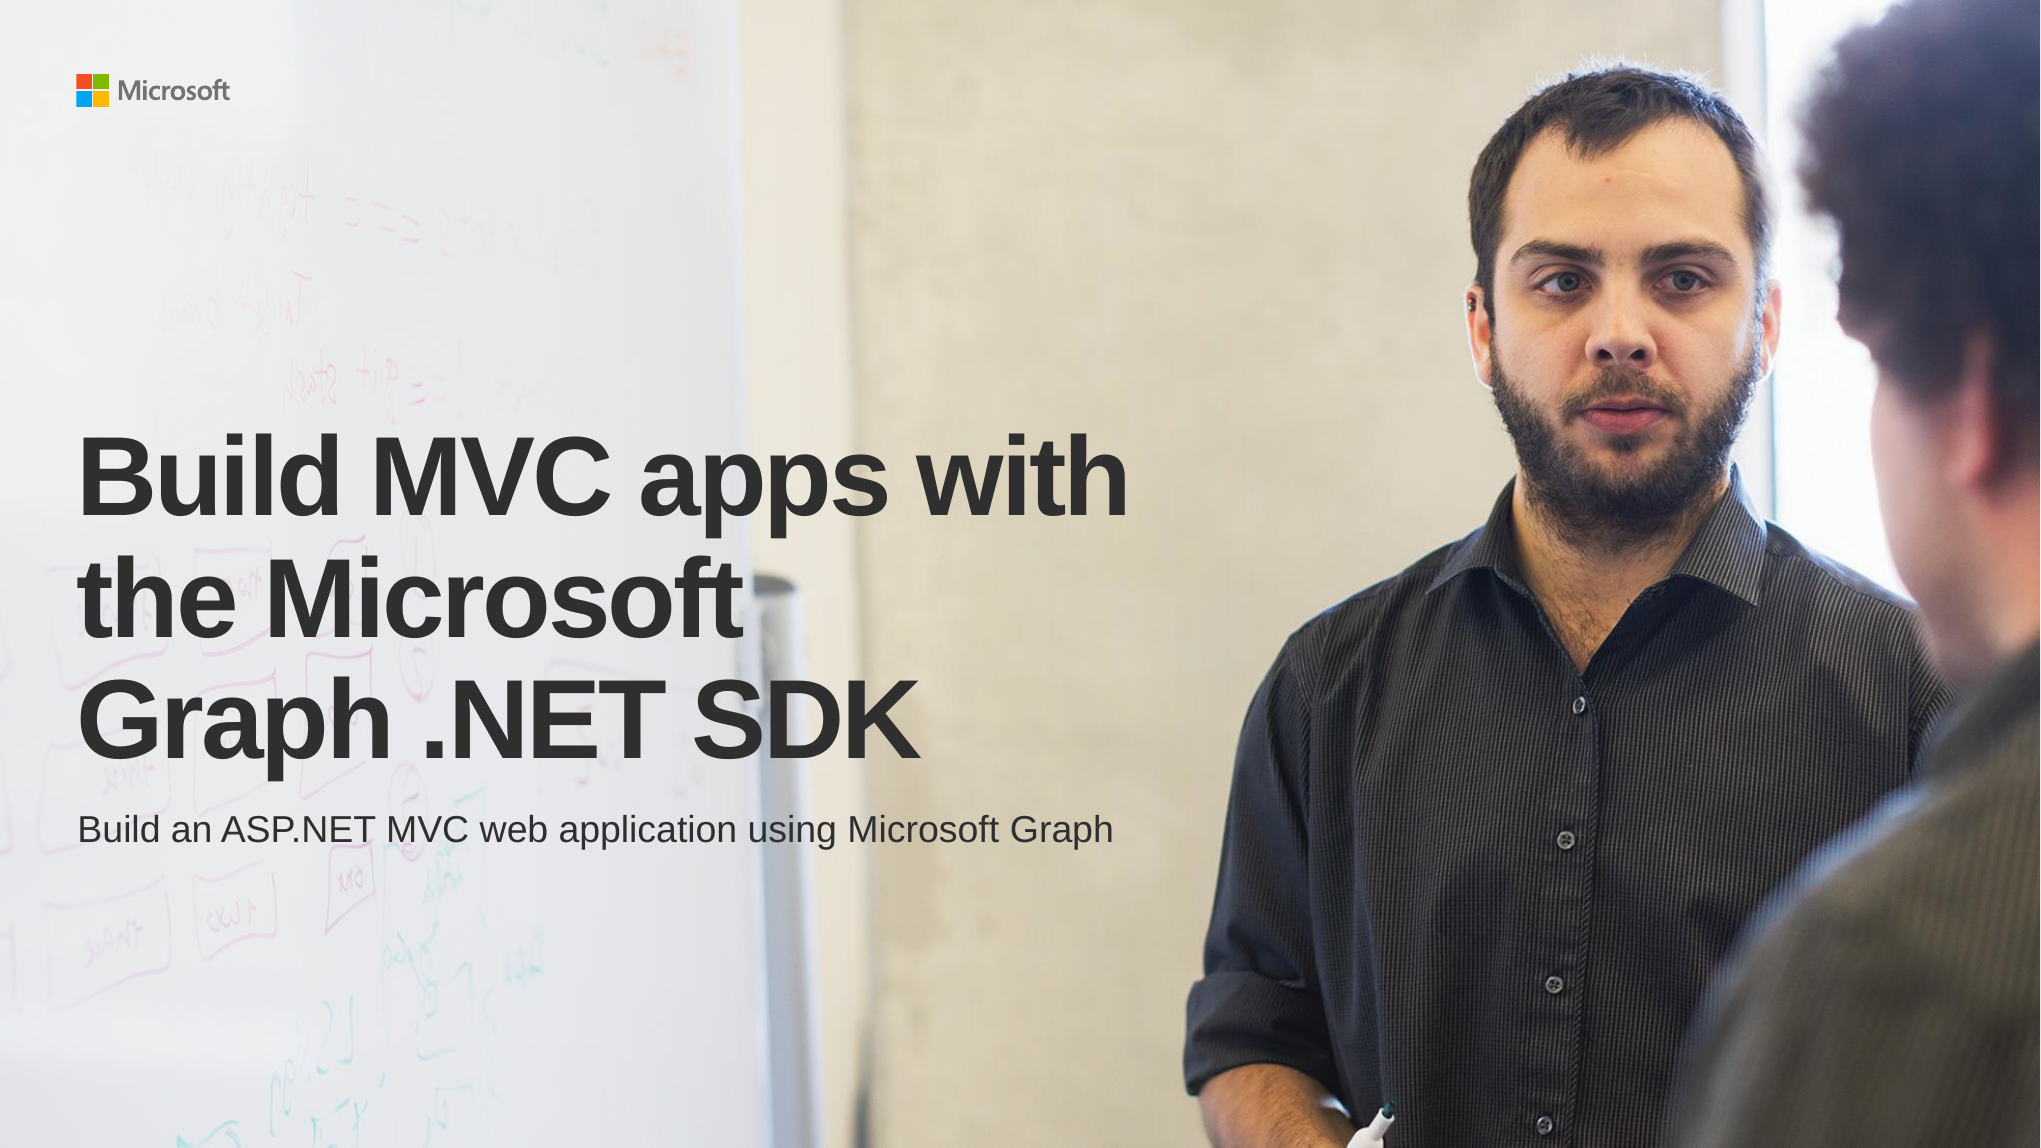

# Build MVC apps with the Microsoft Graph .NET SDK
Build an ASP.NET MVC web application using Microsoft Graph